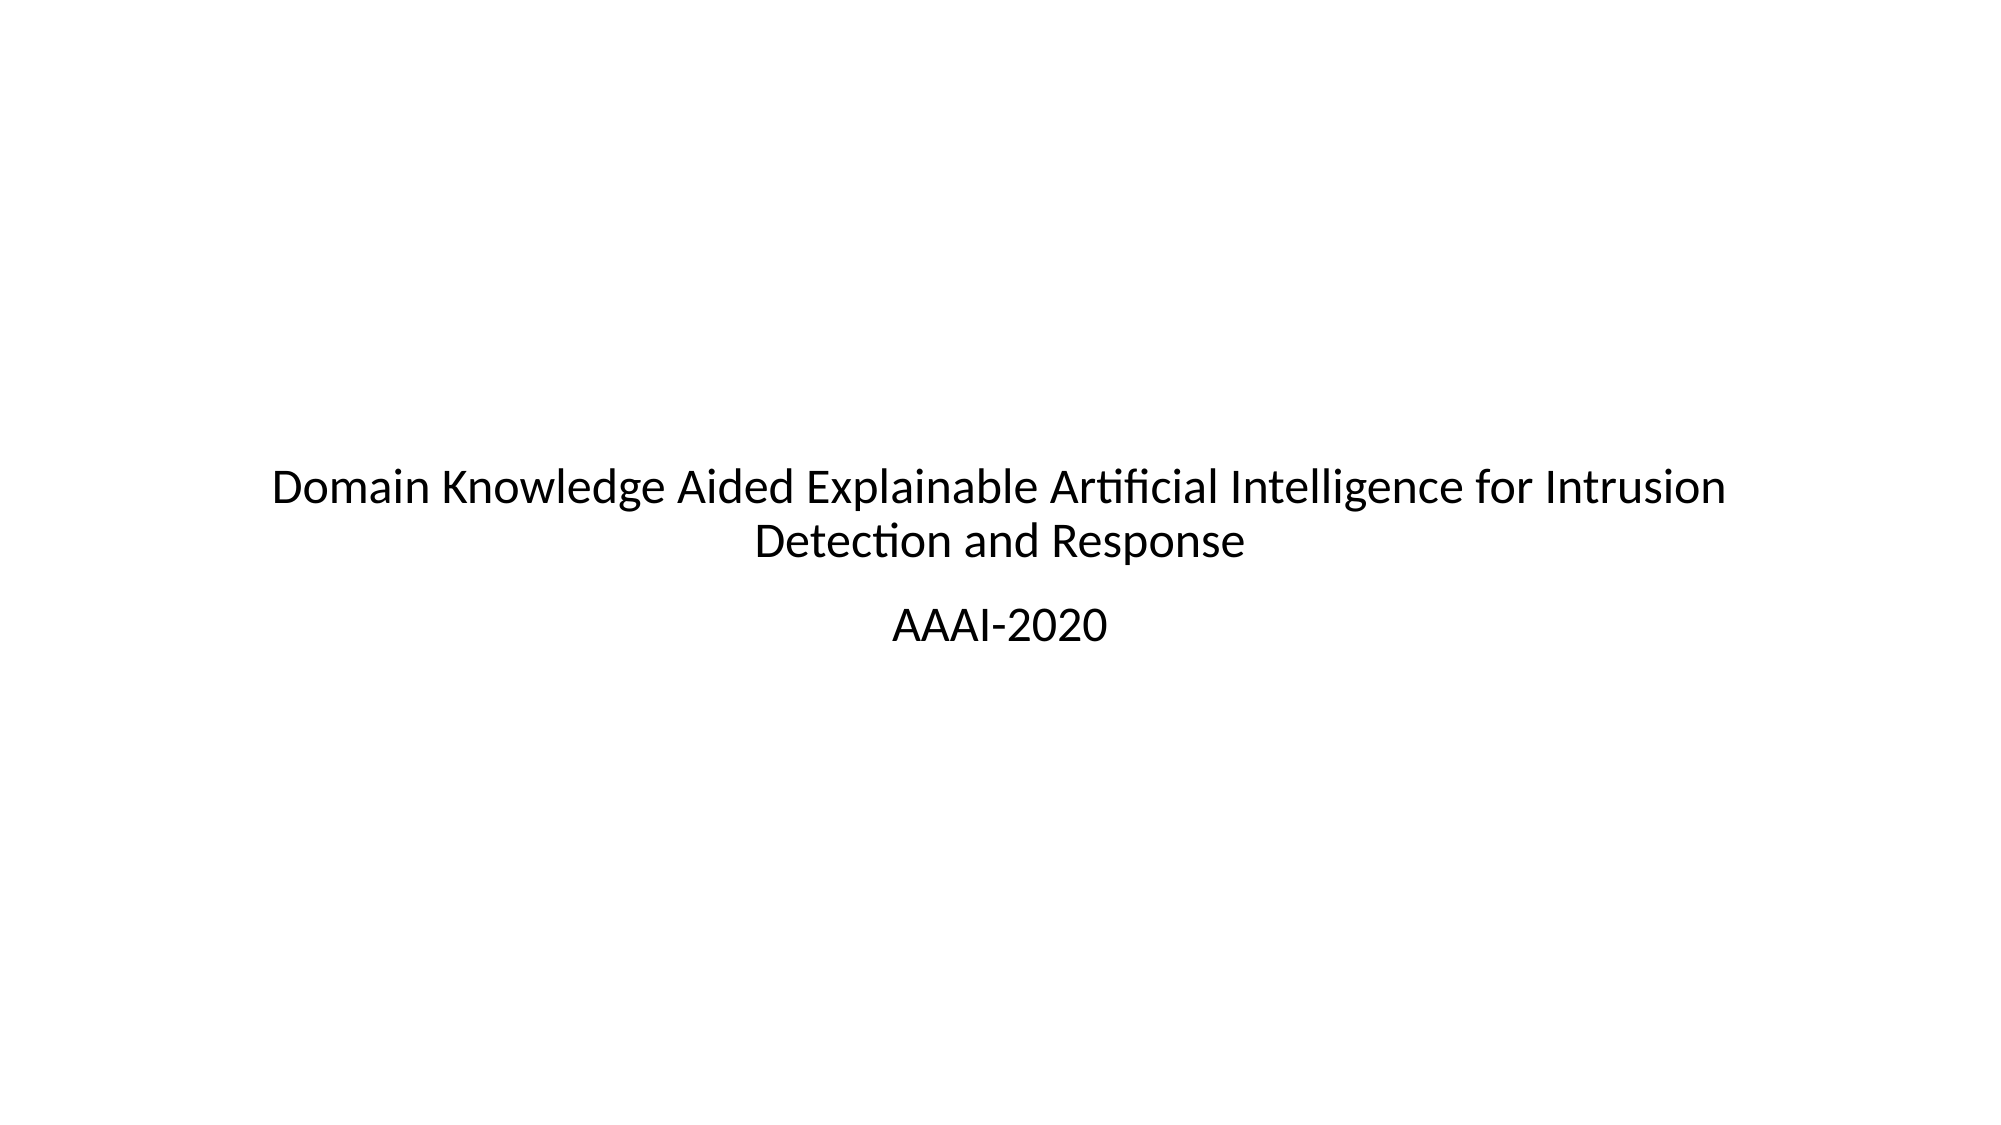

# ﻿Domain Knowledge Aided Explainable Artificial Intelligence for Intrusion Detection and Response
AAAI-2020